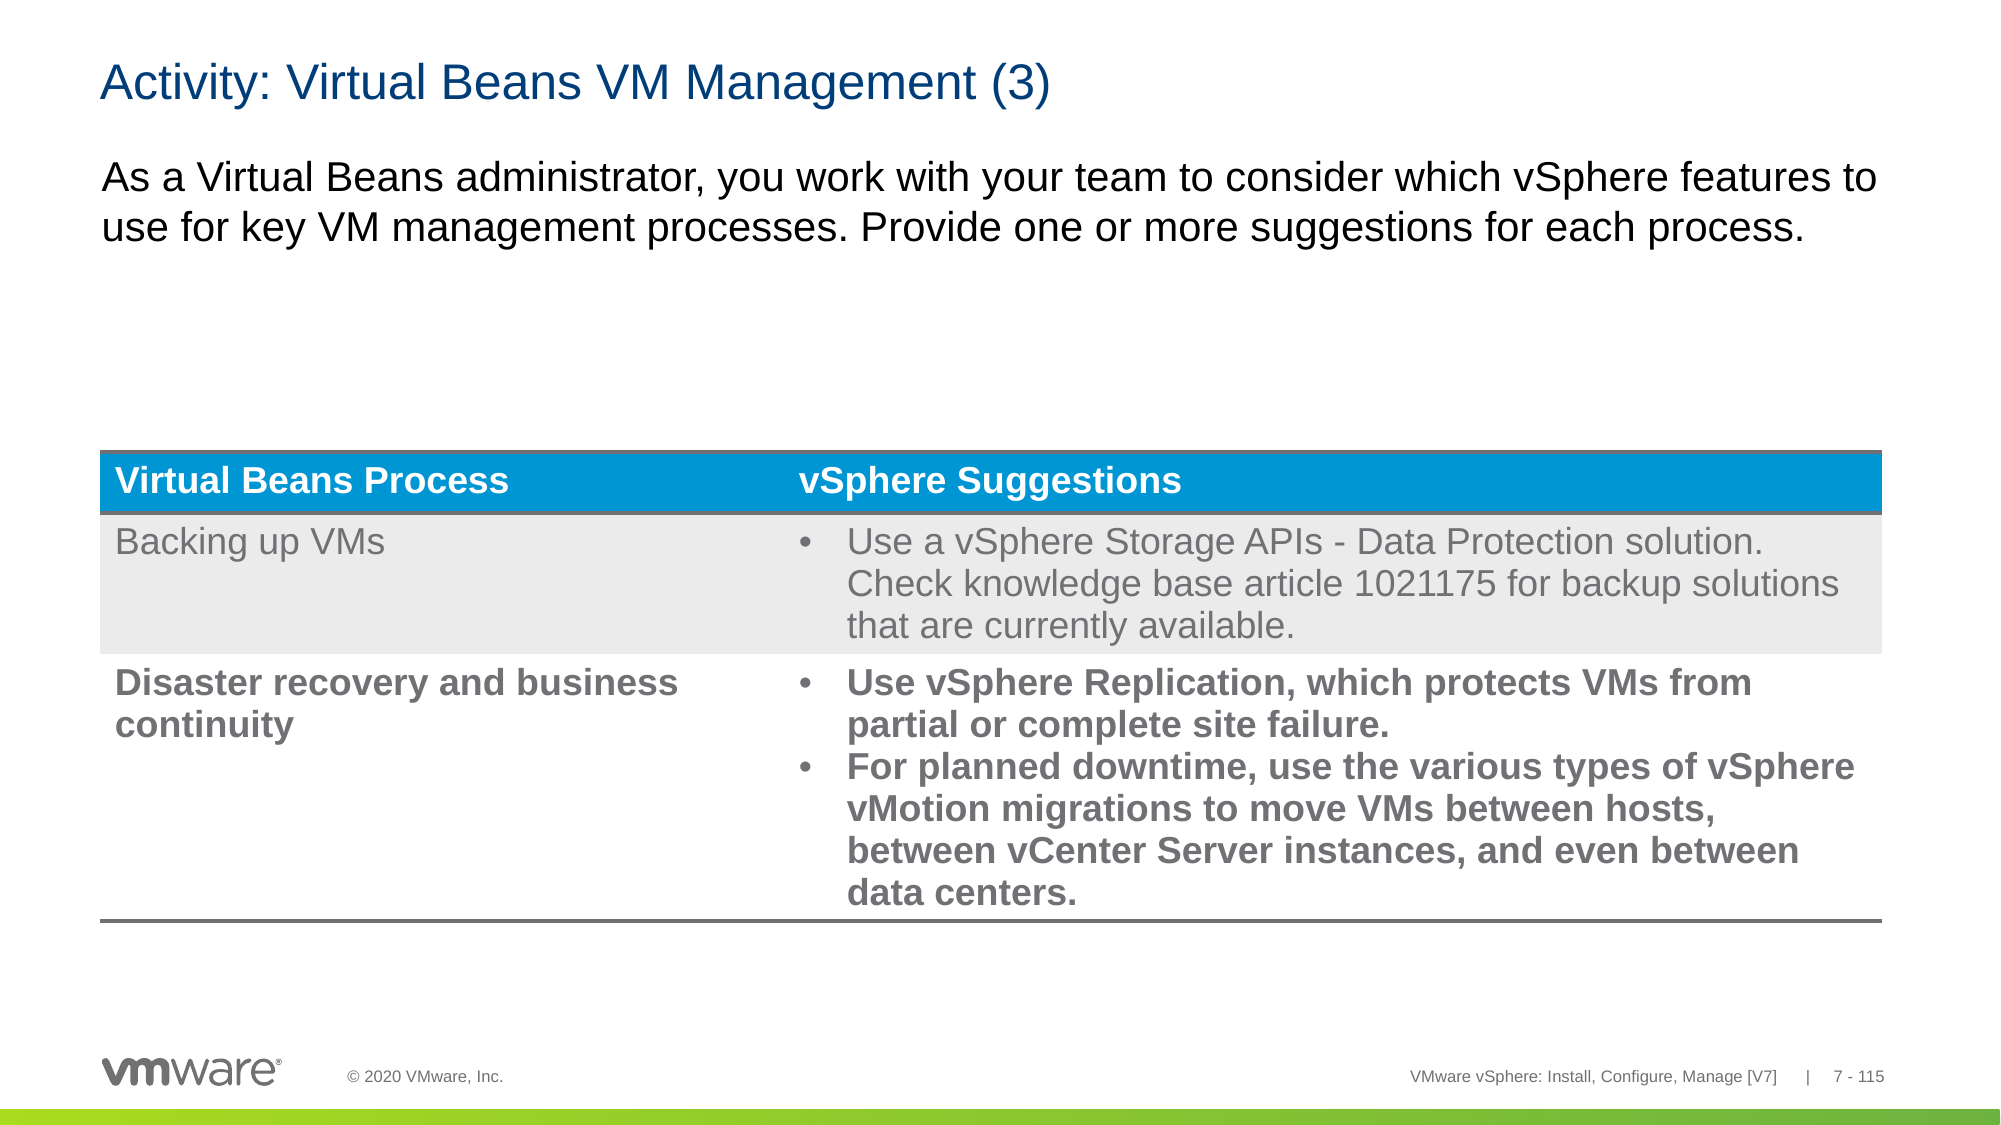

# Activity: Virtual Beans VM Management (3)
As a Virtual Beans administrator, you work with your team to consider which vSphere features to use for key VM management processes. Provide one or more suggestions for each process.
| Virtual Beans Process | vSphere Suggestions |
| --- | --- |
| Backing up VMs | Use a vSphere Storage APIs - Data Protection solution. Check knowledge base article 1021175 for backup solutions that are currently available. |
| Disaster recovery and business continuity | Use vSphere Replication, which protects VMs from partial or complete site failure. For planned downtime, use the various types of vSphere vMotion migrations to move VMs between hosts, between vCenter Server instances, and even between data centers. |
VMware vSphere: Install, Configure, Manage [V7]      |     7 - 115